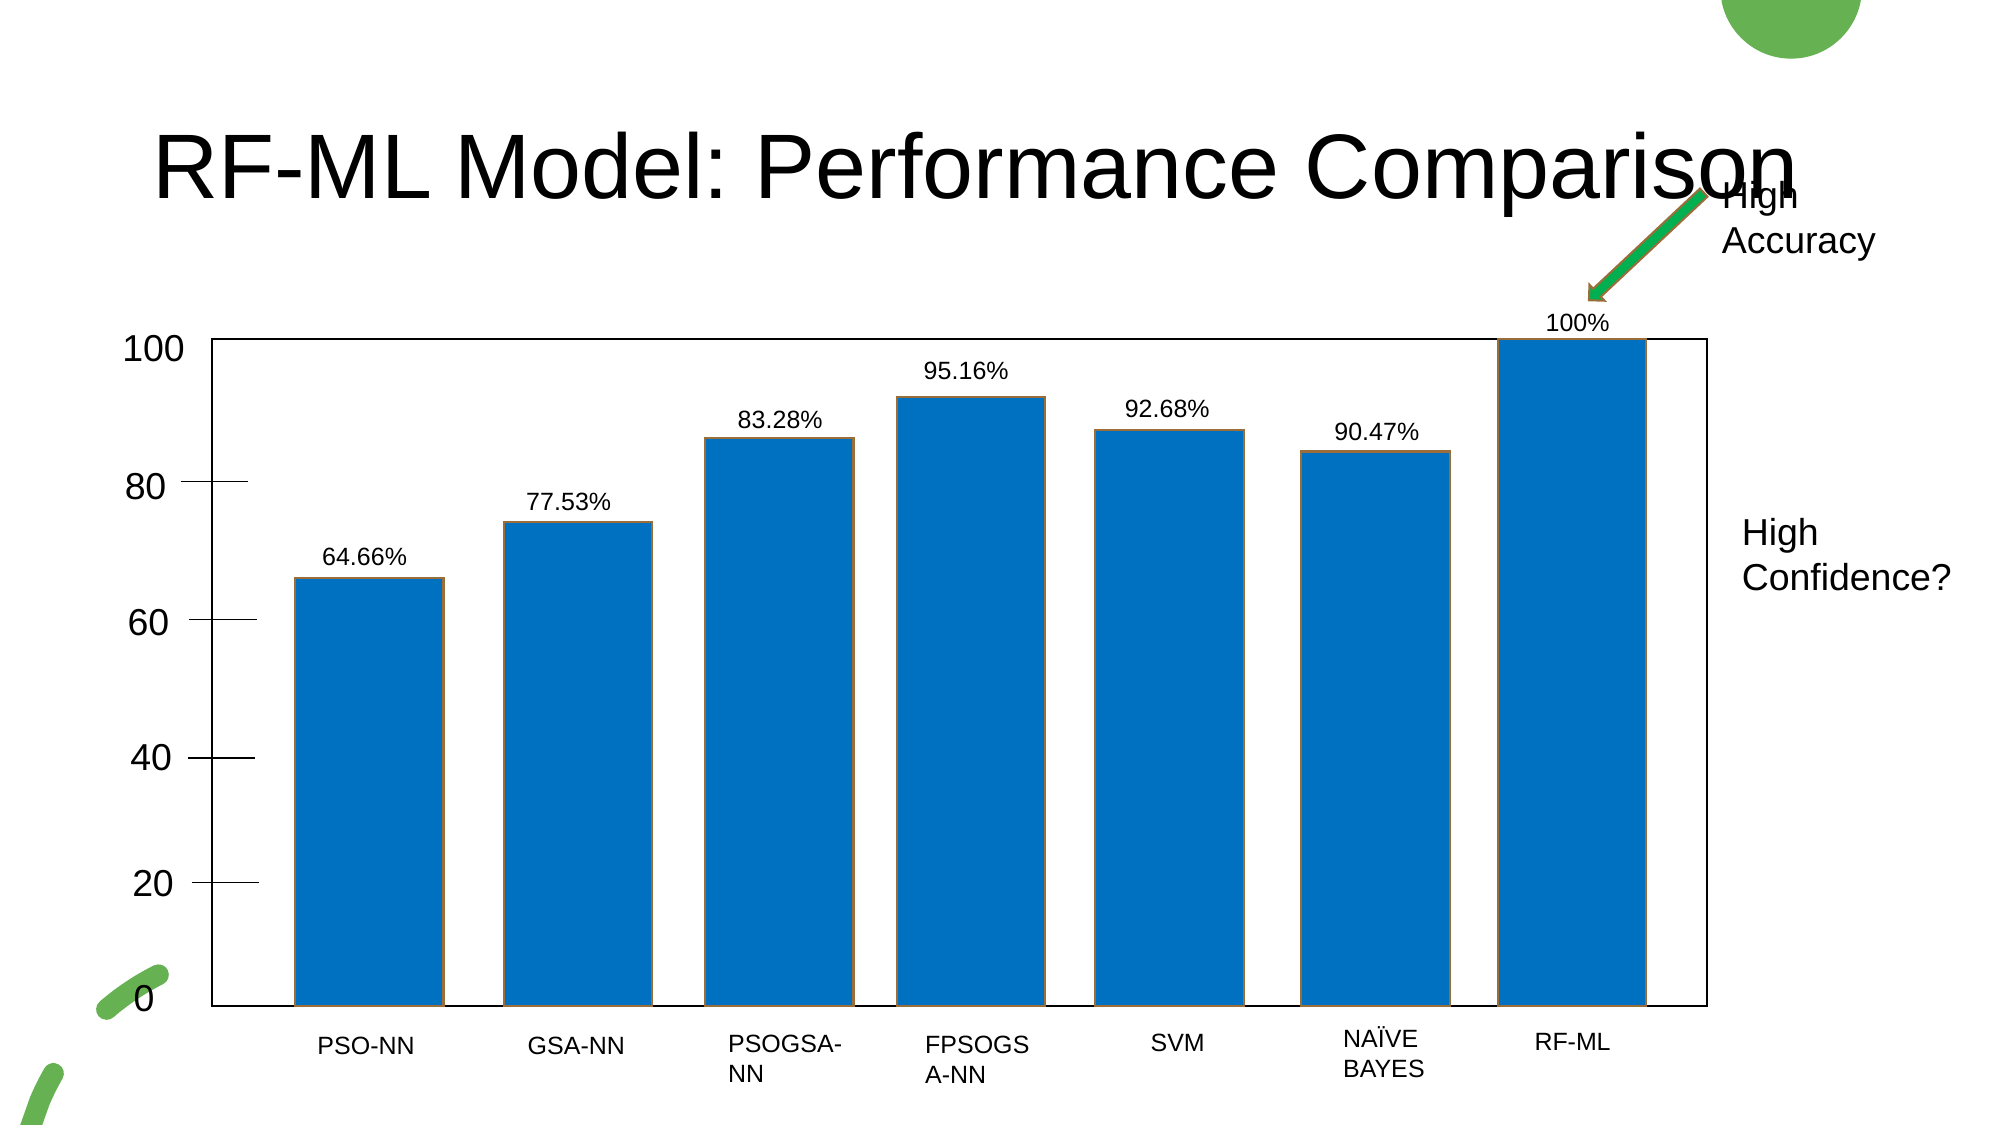

# RF-ML Model: Performance Comparison
High
Accuracy

100%
100

80

60
40
20
0
NAÏVE BAYES
RF-ML
SVM
PSOGSA-NN
FPSOGSA-NN
GSA-NN
PSO-NN
95.16%
92.68%
83.28%
90.47%
77.53%
64.66%
High
Confidence?